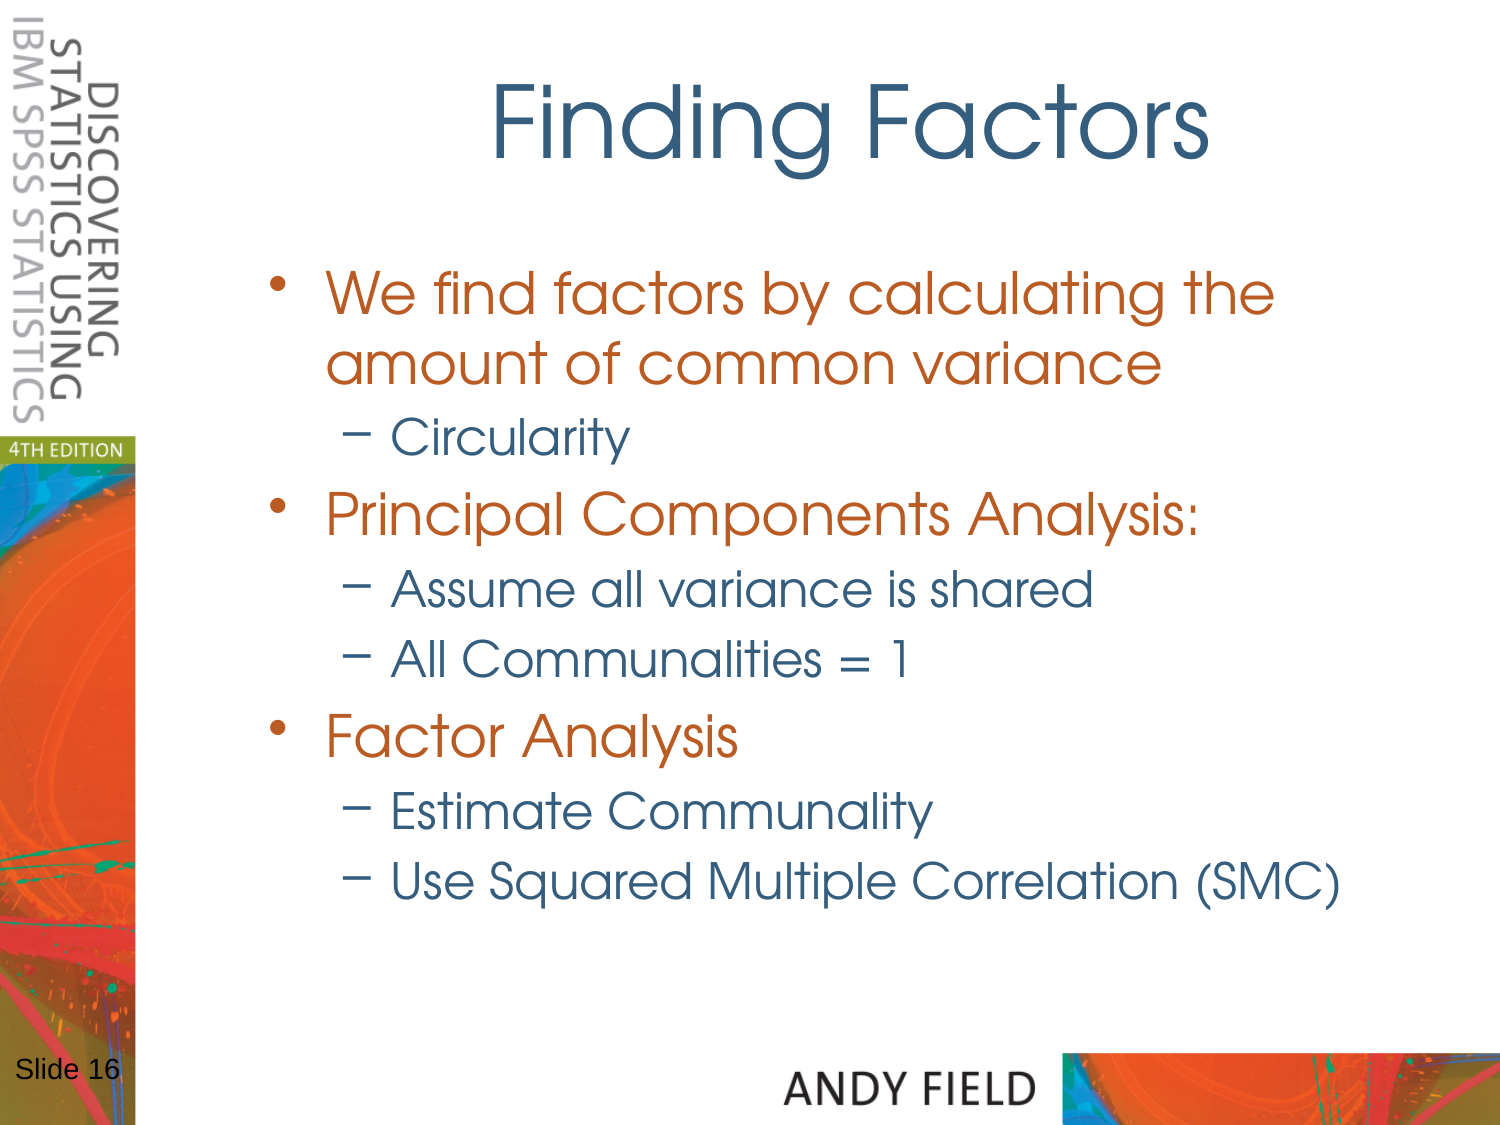

# Finding Factors
We find factors by calculating the amount of common variance
Circularity
Principal Components Analysis:
Assume all variance is shared
All Communalities = 1
Factor Analysis
Estimate Communality
Use Squared Multiple Correlation (SMC)
Slide 16